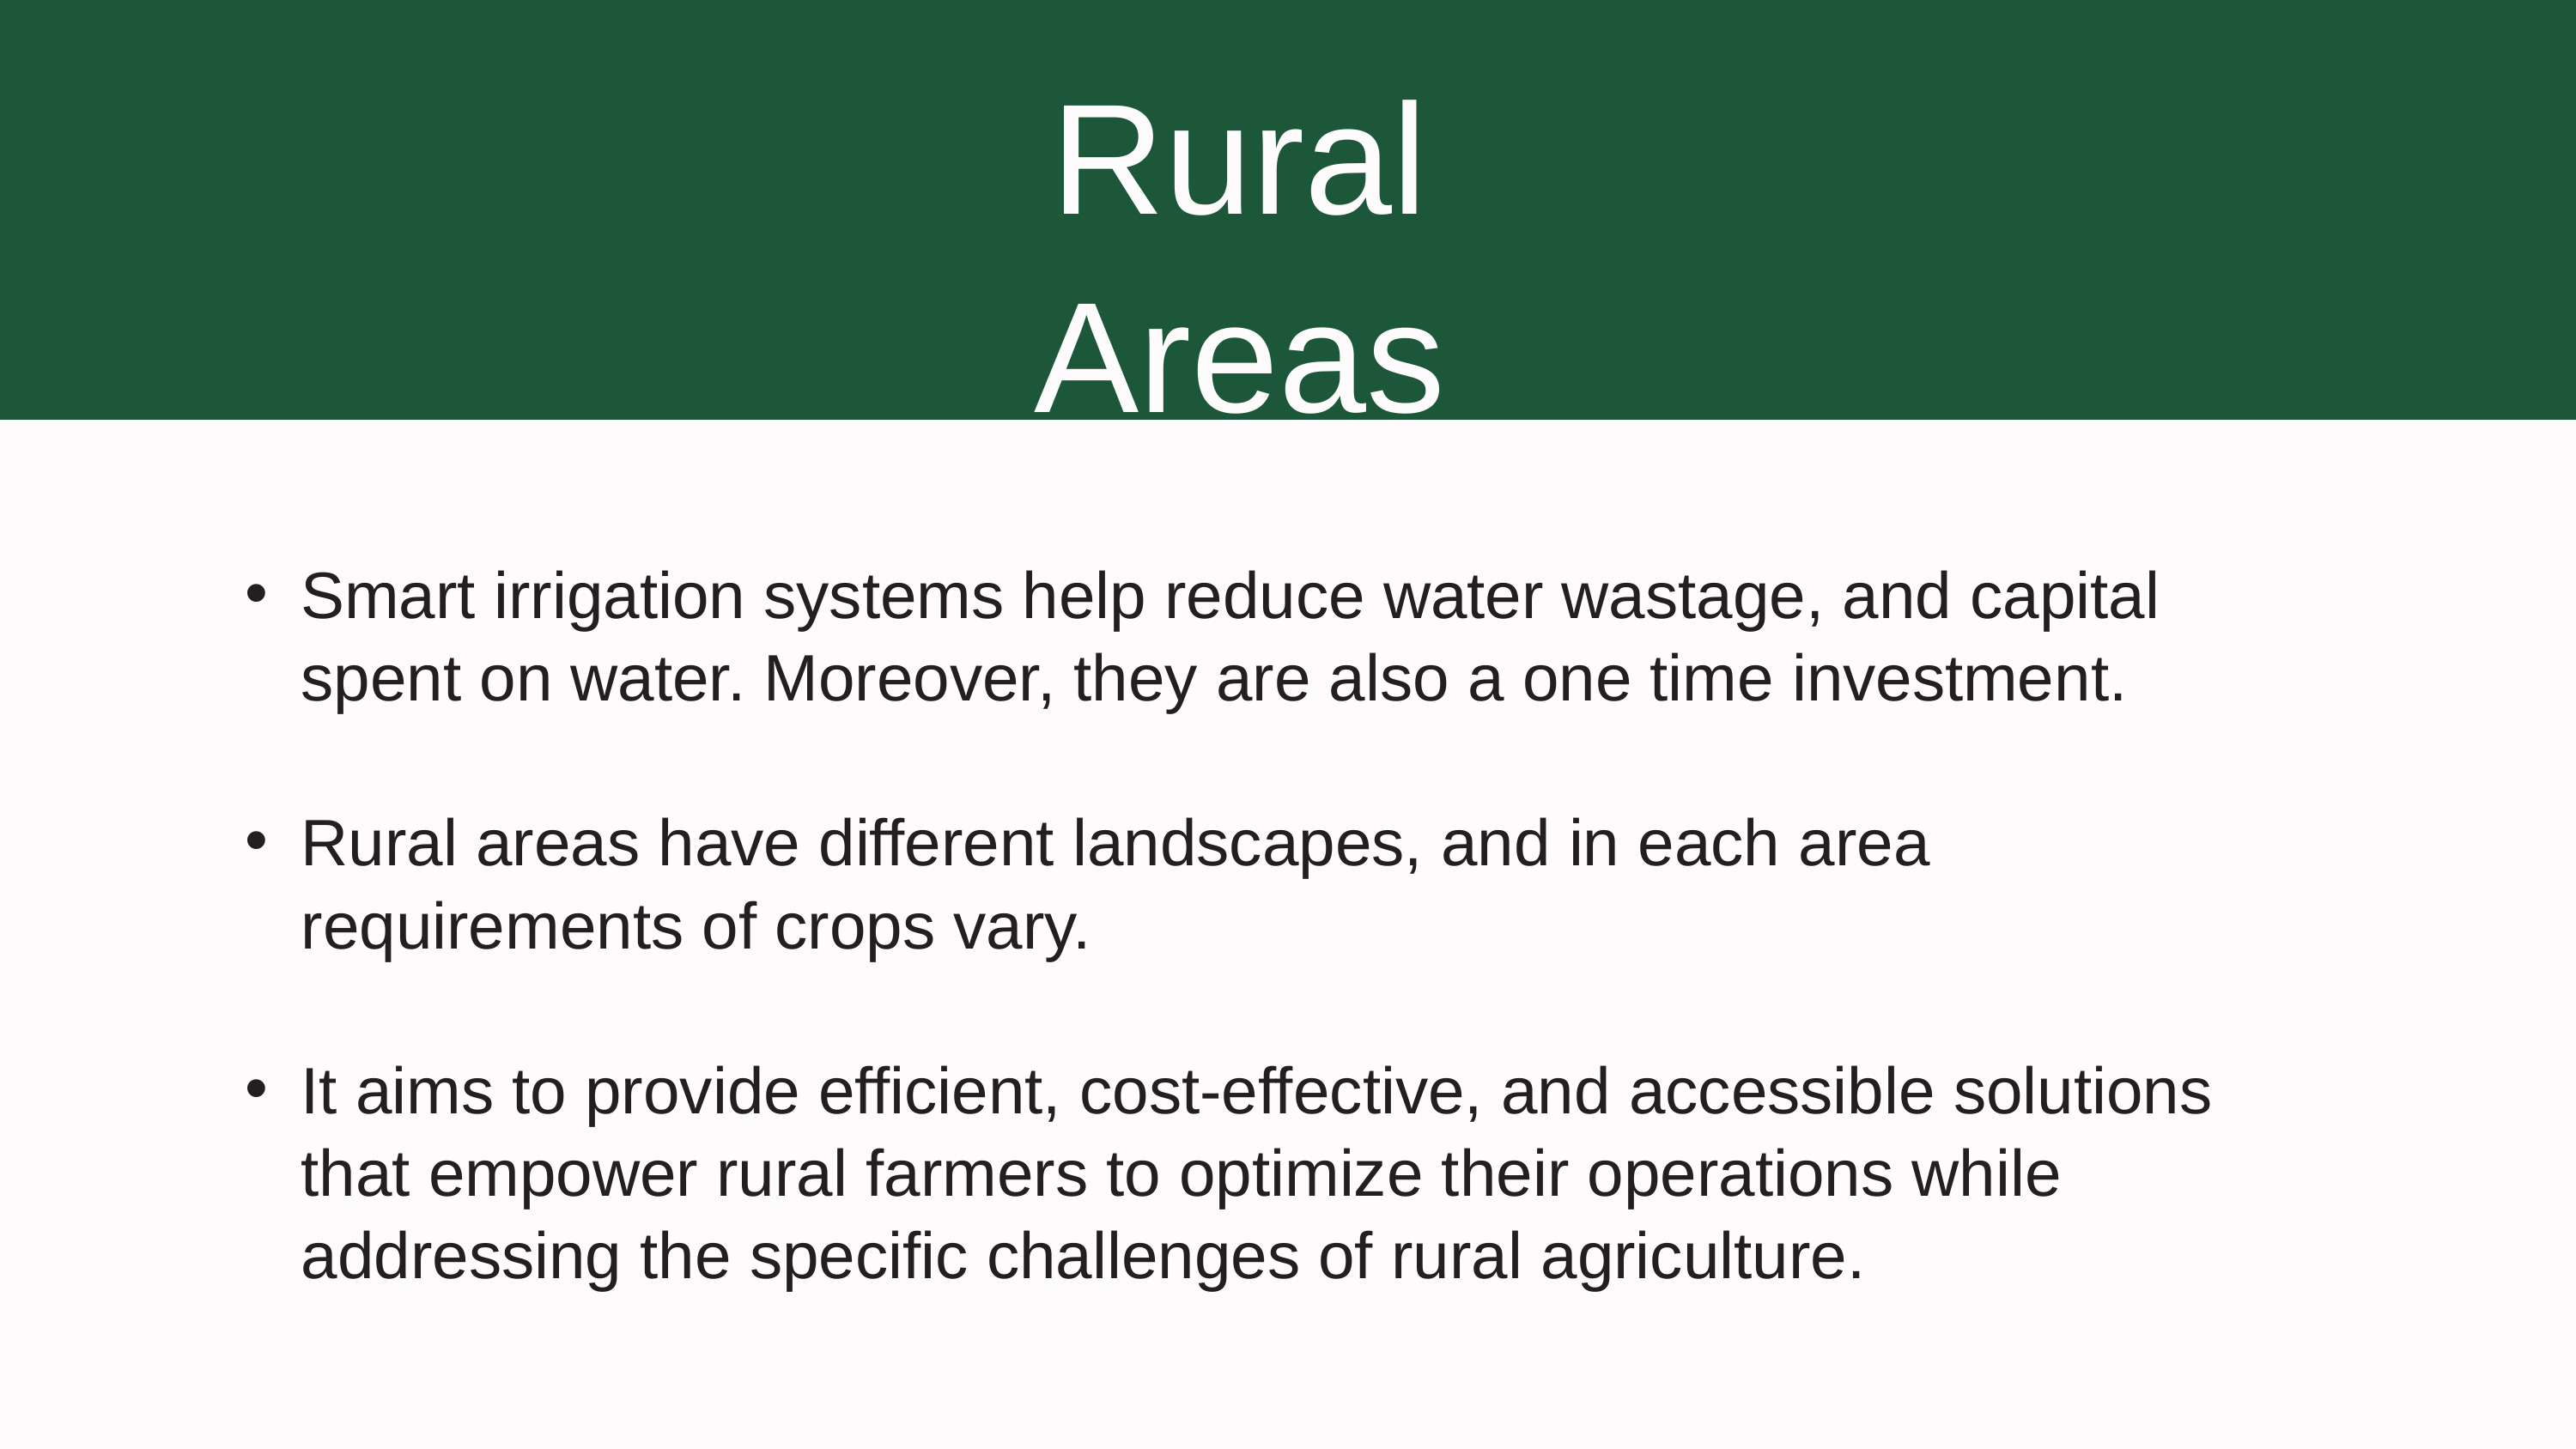

Rural Areas

Smart irrigation systems help reduce water wastage, and capital spent on water. Moreover, they are also a one time investment.

Rural areas have different landscapes, and in each area requirements of crops vary.

It aims to provide efficient, cost-effective, and accessible solutions that empower rural farmers to optimize their operations while addressing the specific challenges of rural agriculture.